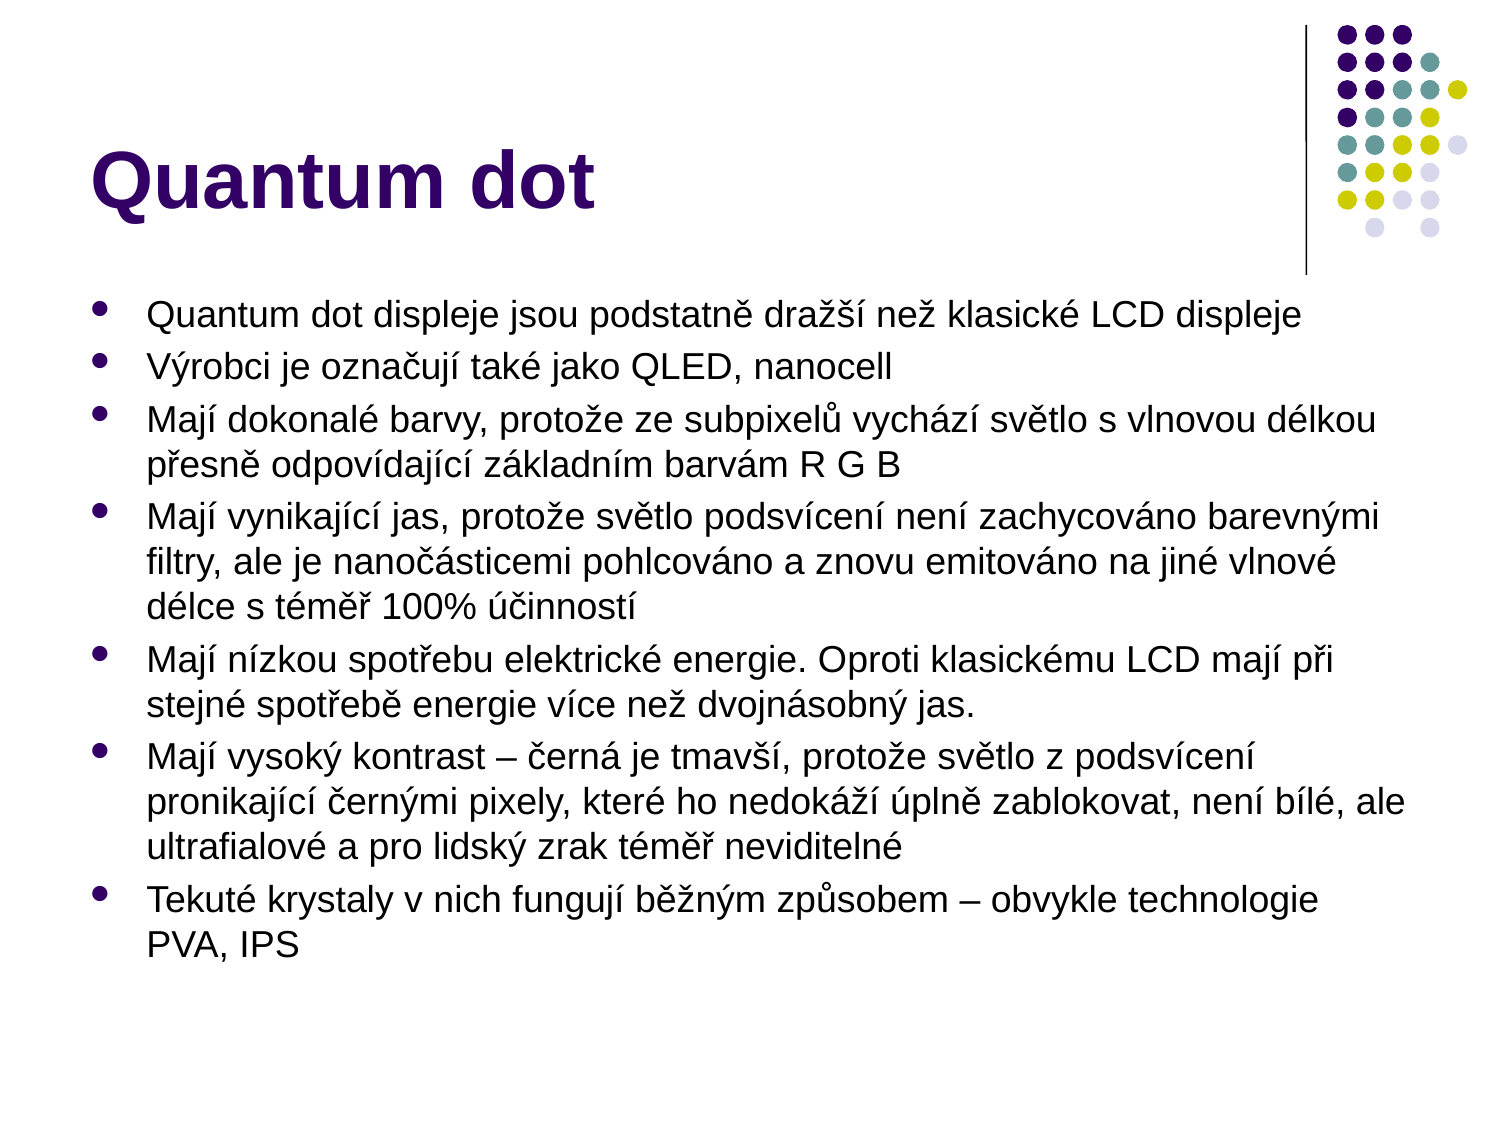

# Quantum dot
Quantum dot displeje jsou podstatně dražší než klasické LCD displeje
Výrobci je označují také jako QLED, nanocell
Mají dokonalé barvy, protože ze subpixelů vychází světlo s vlnovou délkou přesně odpovídající základním barvám R G B
Mají vynikající jas, protože světlo podsvícení není zachycováno barevnými filtry, ale je nanočásticemi pohlcováno a znovu emitováno na jiné vlnové délce s téměř 100% účinností
Mají nízkou spotřebu elektrické energie. Oproti klasickému LCD mají při stejné spotřebě energie více než dvojnásobný jas.
Mají vysoký kontrast – černá je tmavší, protože světlo z podsvícení pronikající černými pixely, které ho nedokáží úplně zablokovat, není bílé, ale ultrafialové a pro lidský zrak téměř neviditelné
Tekuté krystaly v nich fungují běžným způsobem – obvykle technologie PVA, IPS